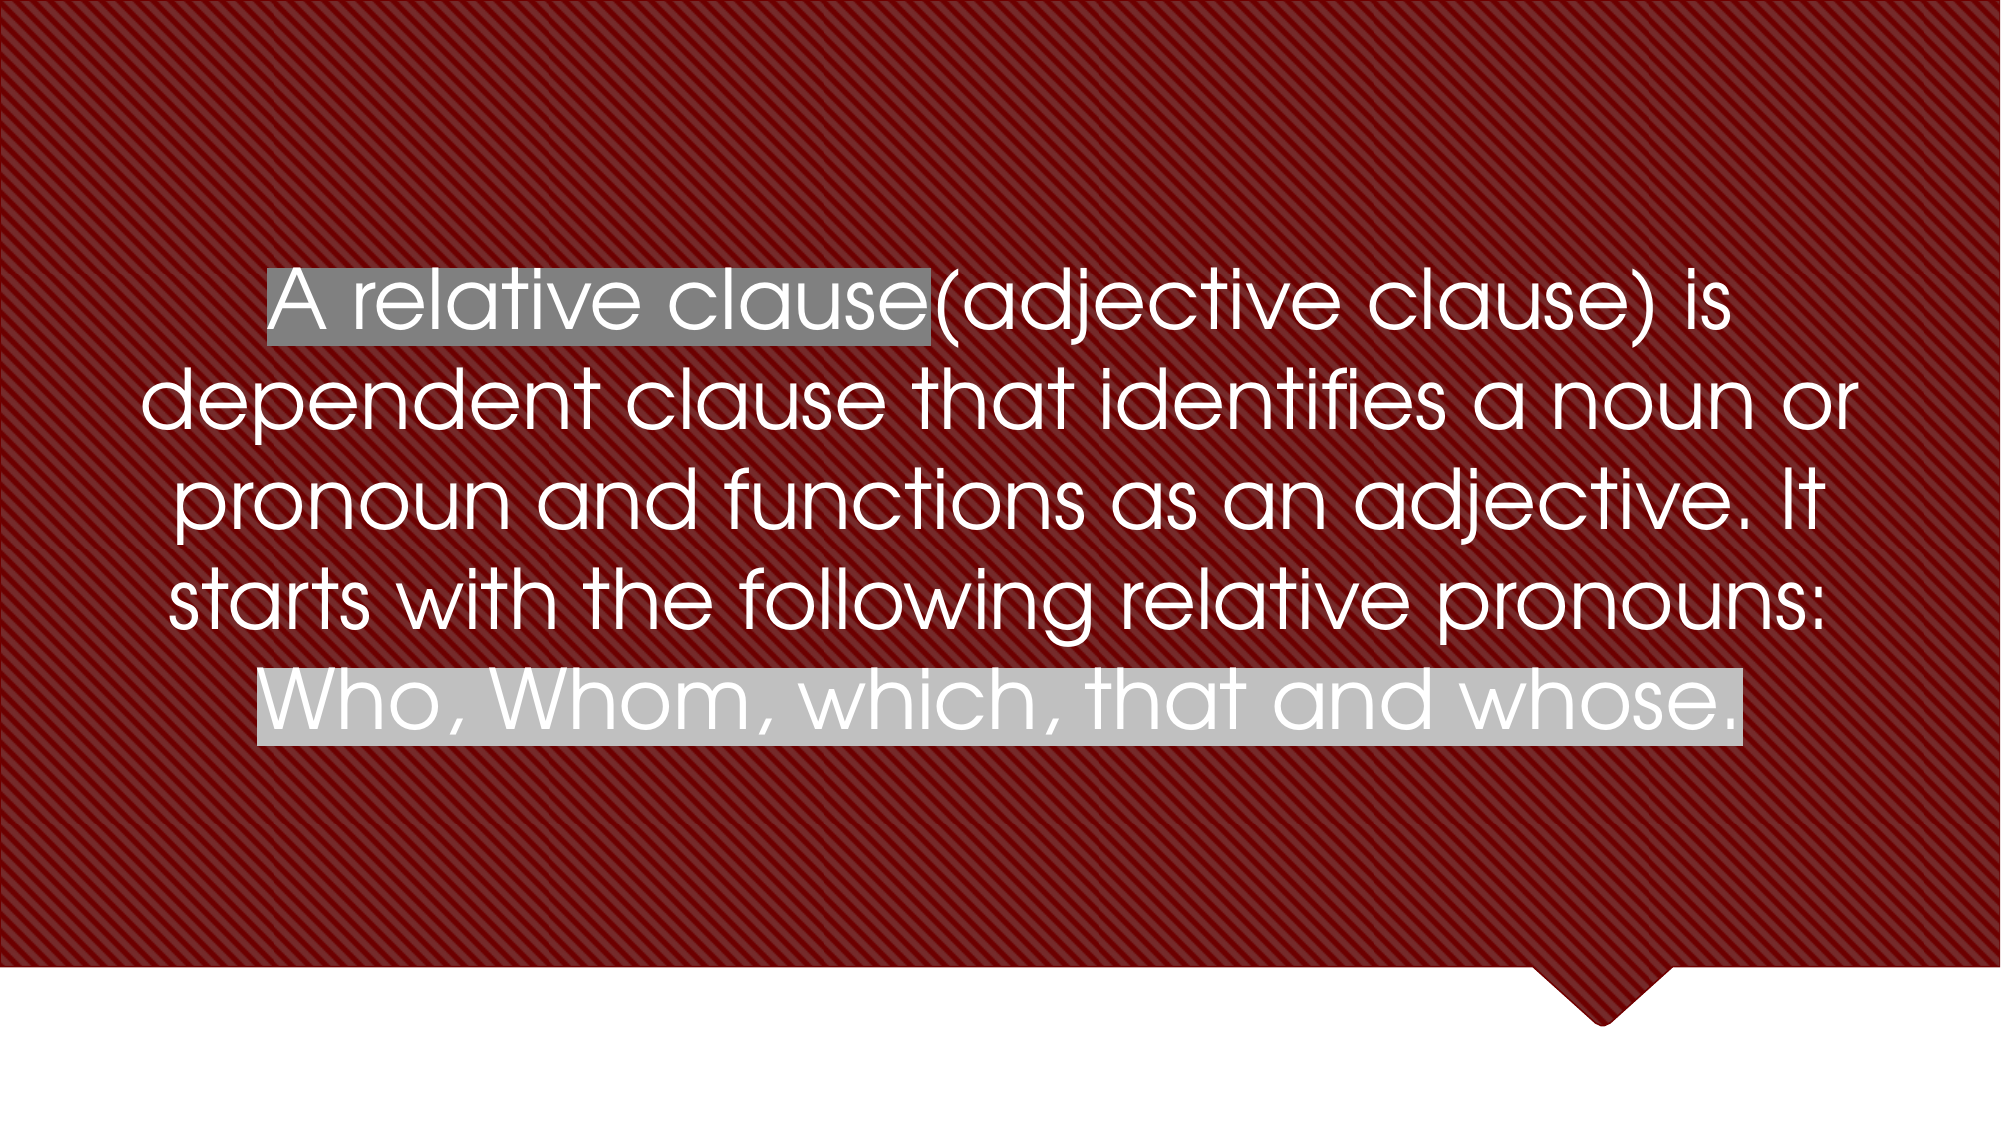

# A relative clause(adjective clause) is dependent clause that identifies a noun or pronoun and functions as an adjective. It starts with the following relative pronouns: Who, Whom, which, that and whose.